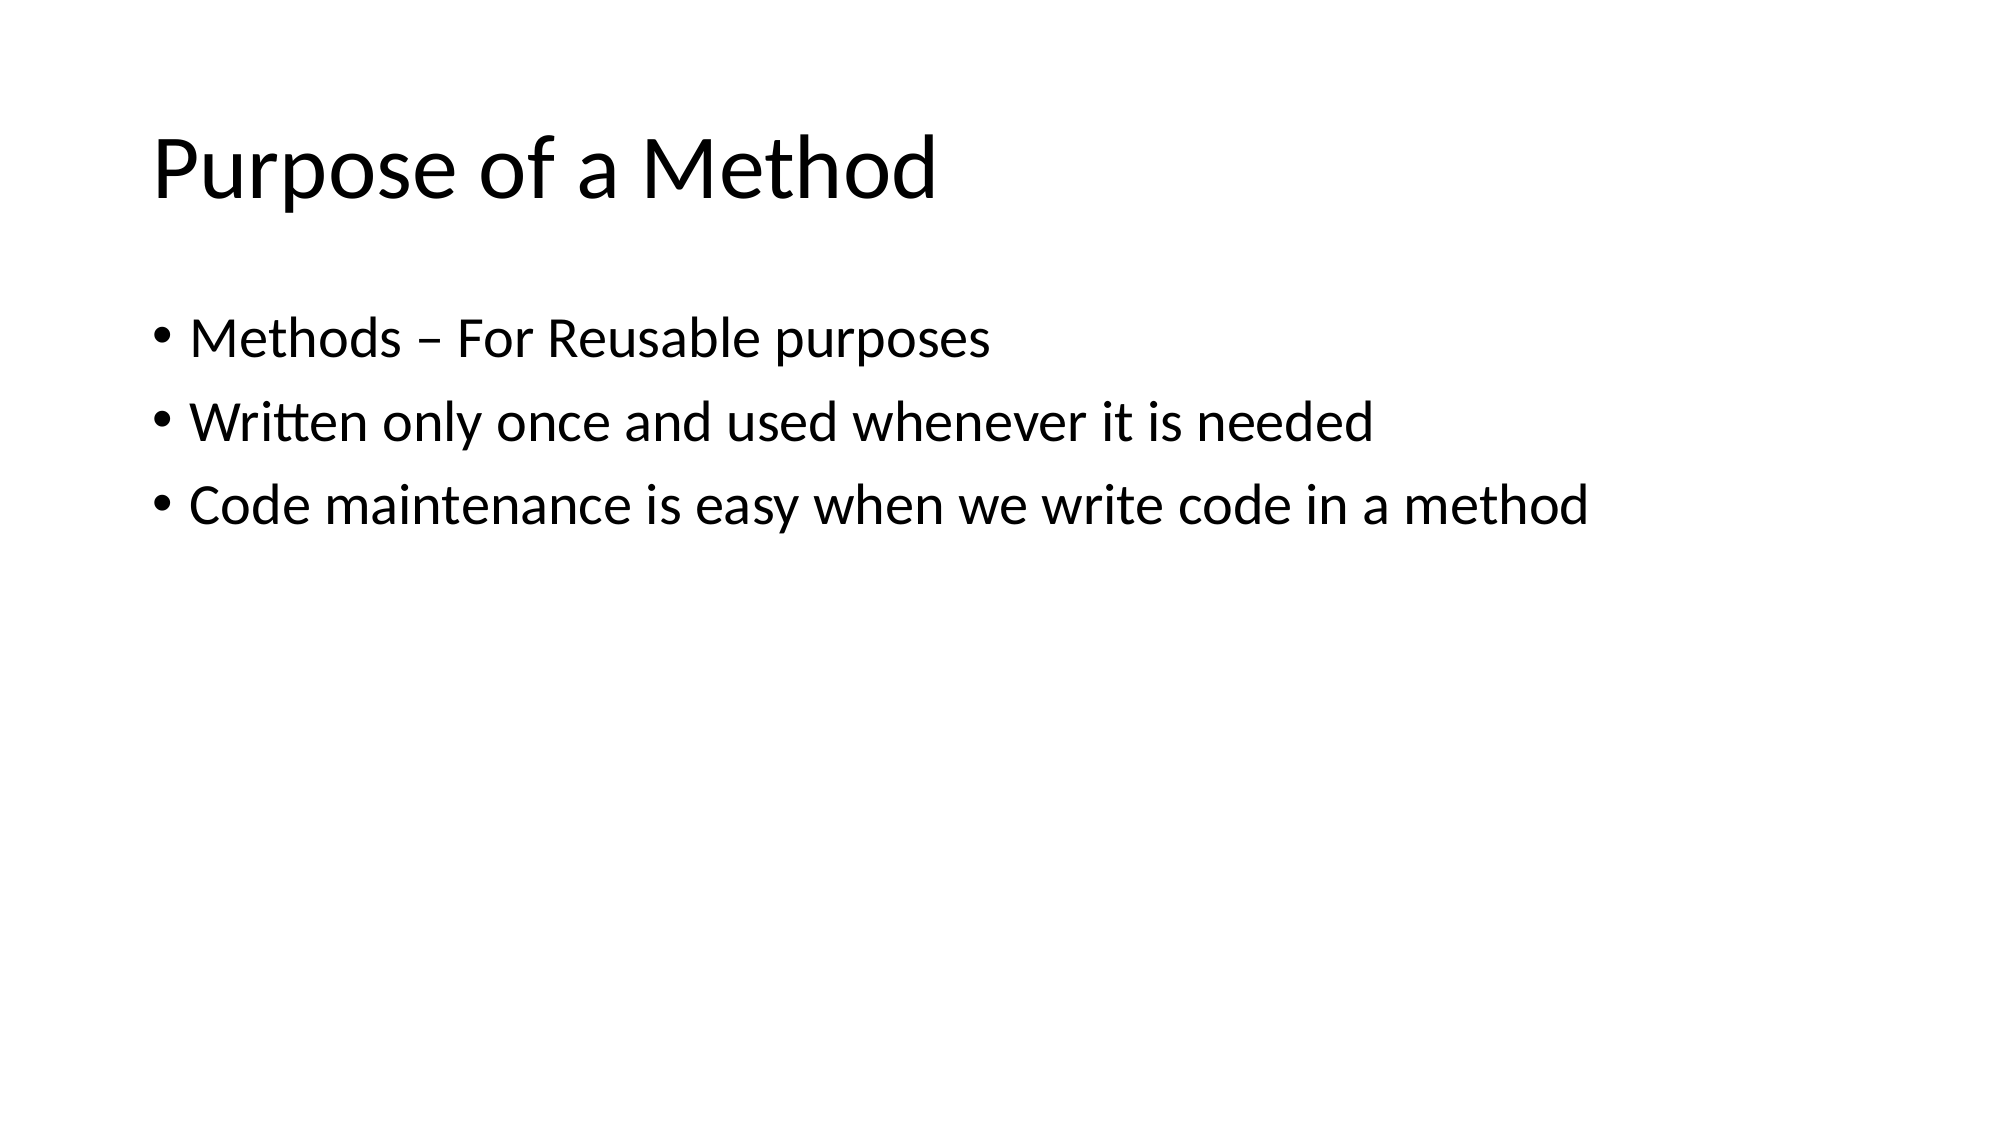

# Purpose of a Method
Methods – For Reusable purposes
Written only once and used whenever it is needed
Code maintenance is easy when we write code in a method